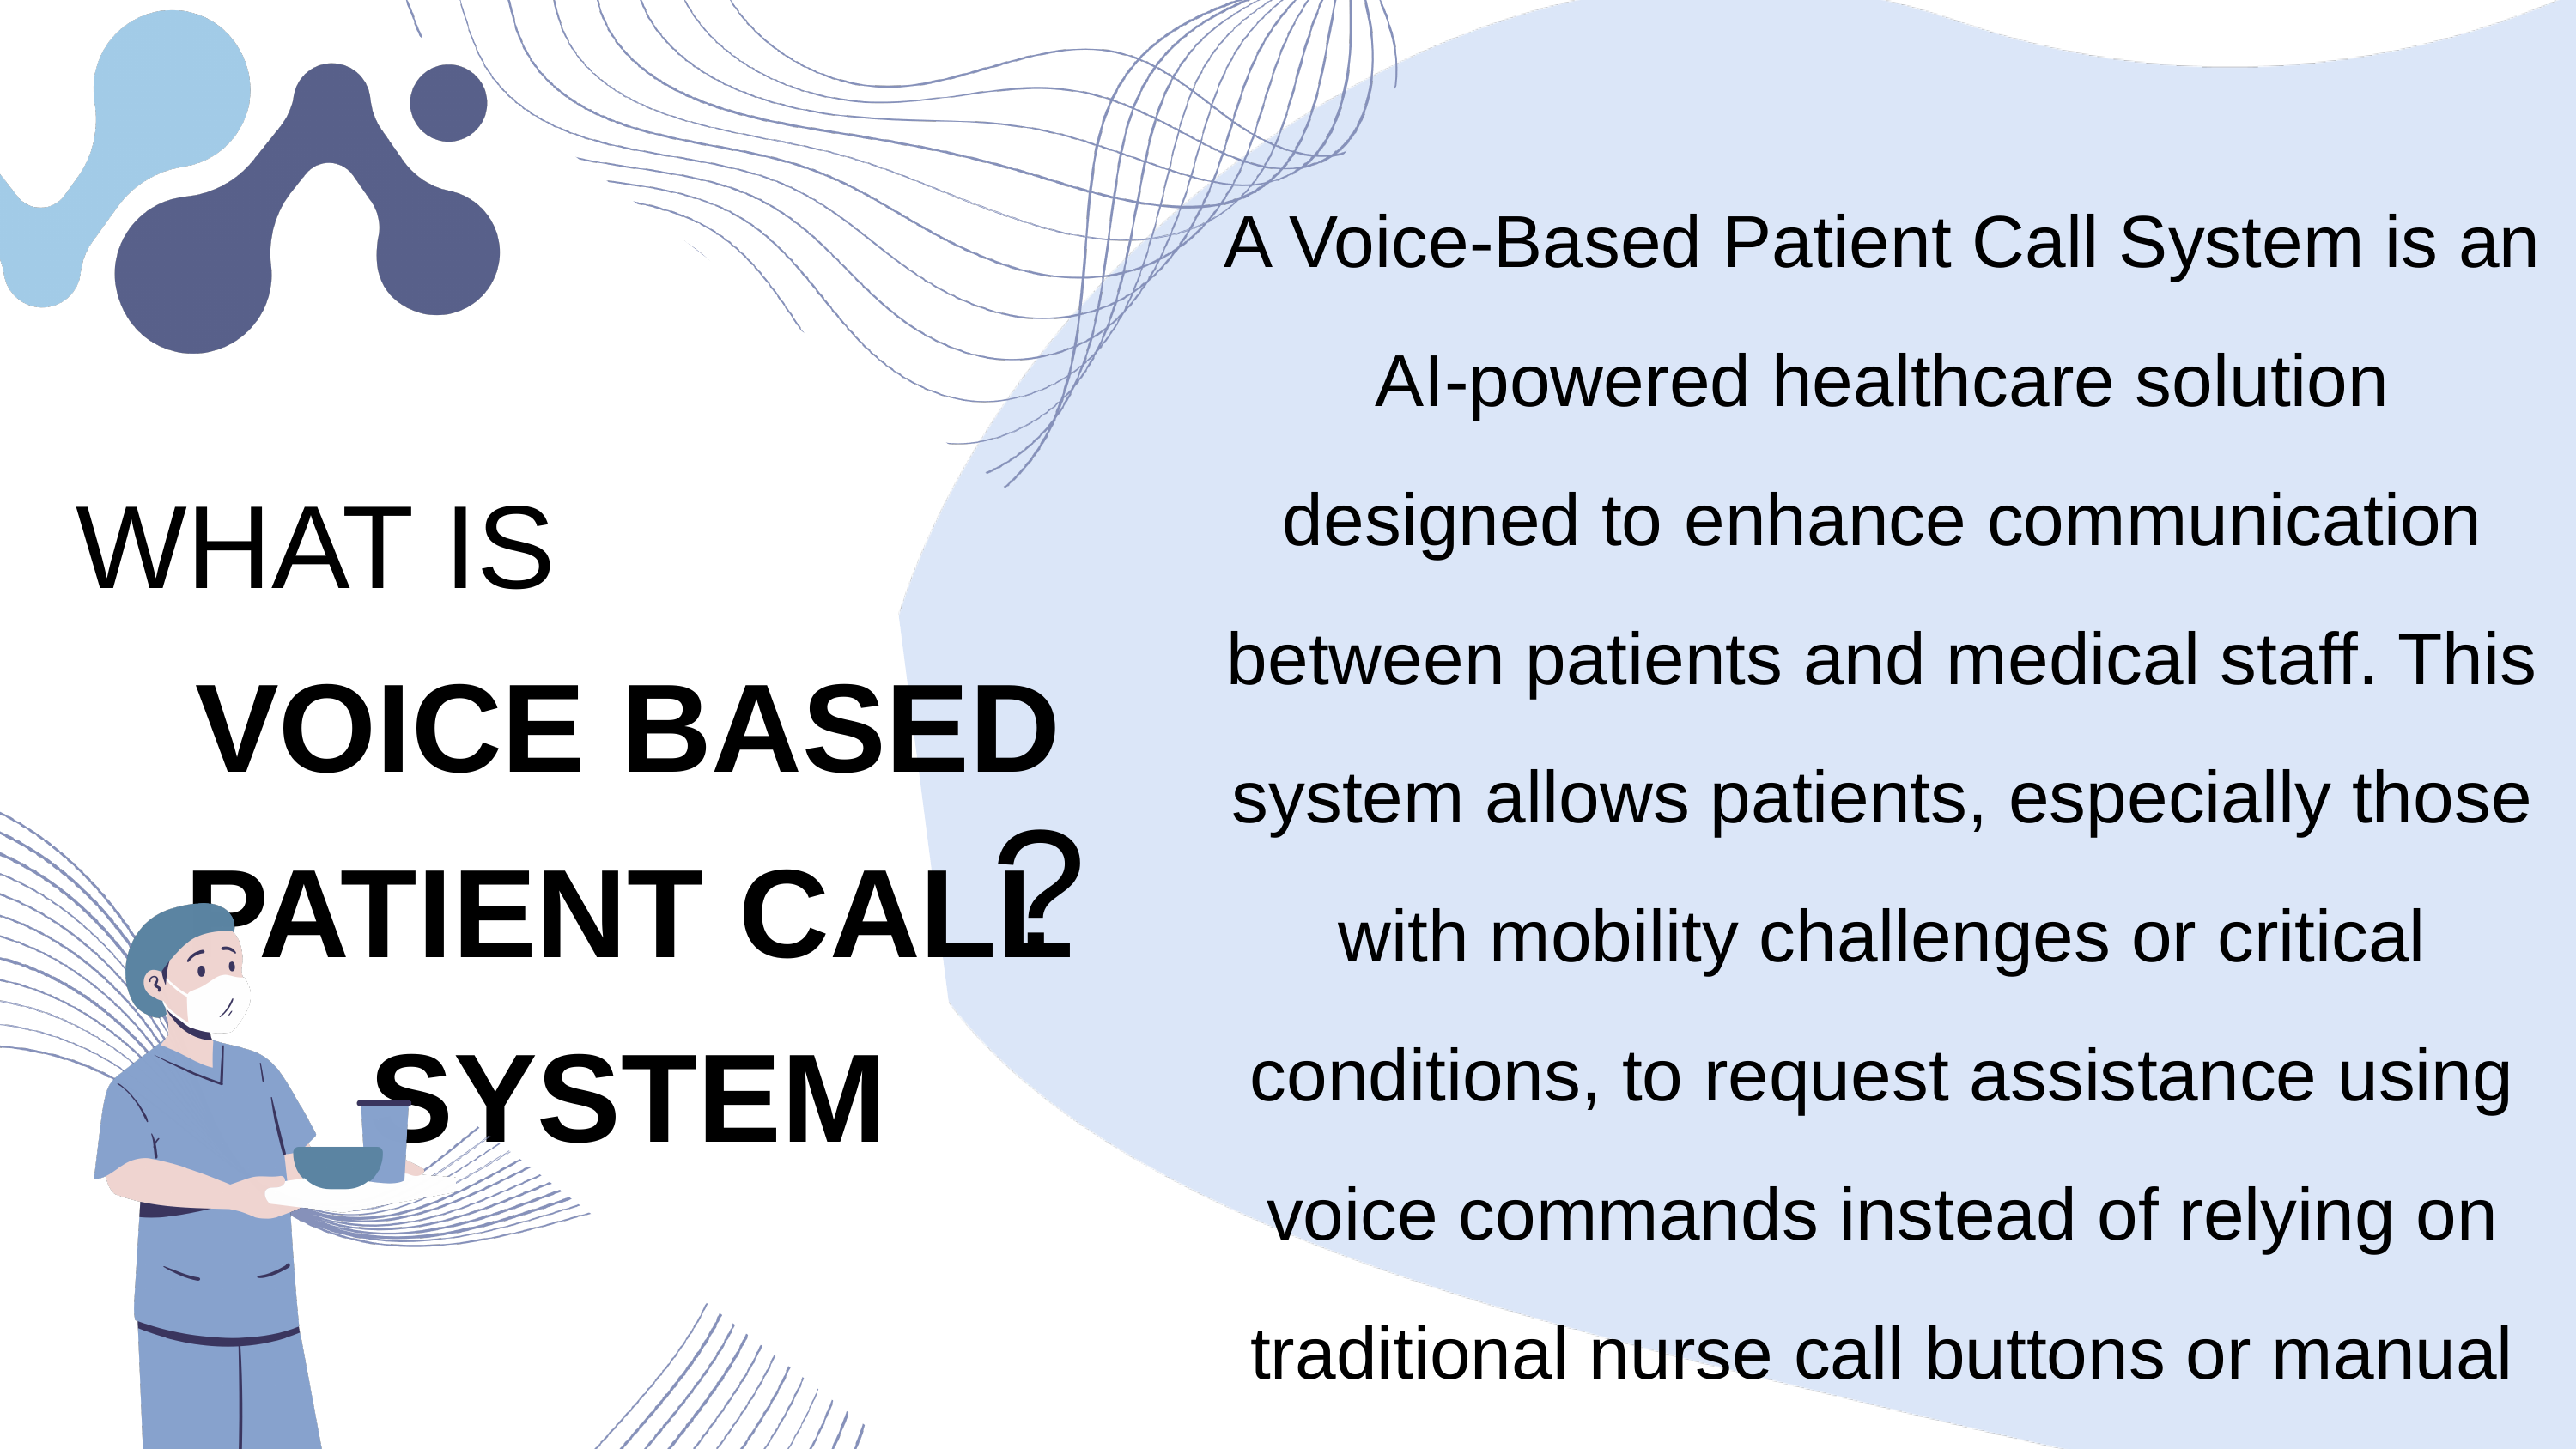

A Voice-Based Patient Call System is an AI-powered healthcare solution designed to enhance communication between patients and medical staff. This system allows patients, especially those with mobility challenges or critical conditions, to request assistance using voice commands instead of relying on traditional nurse call buttons or manual alerts.
WHAT IS
VOICE BASED PATIENT CALL SYSTEM
?